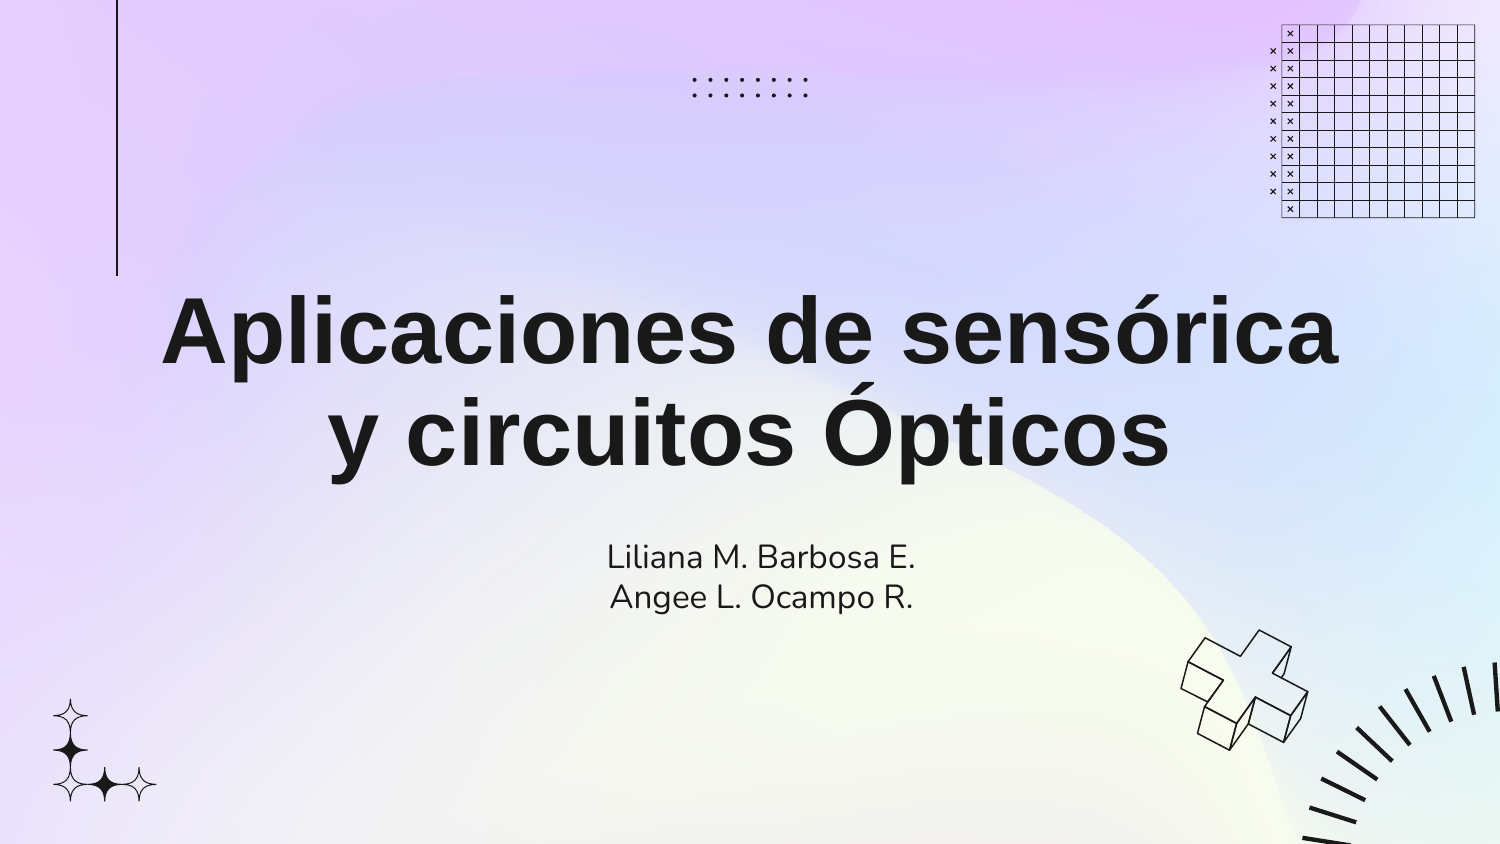

# Aplicaciones de sensórica y circuitos Ópticos
Liliana M. Barbosa E.
Angee L. Ocampo R.